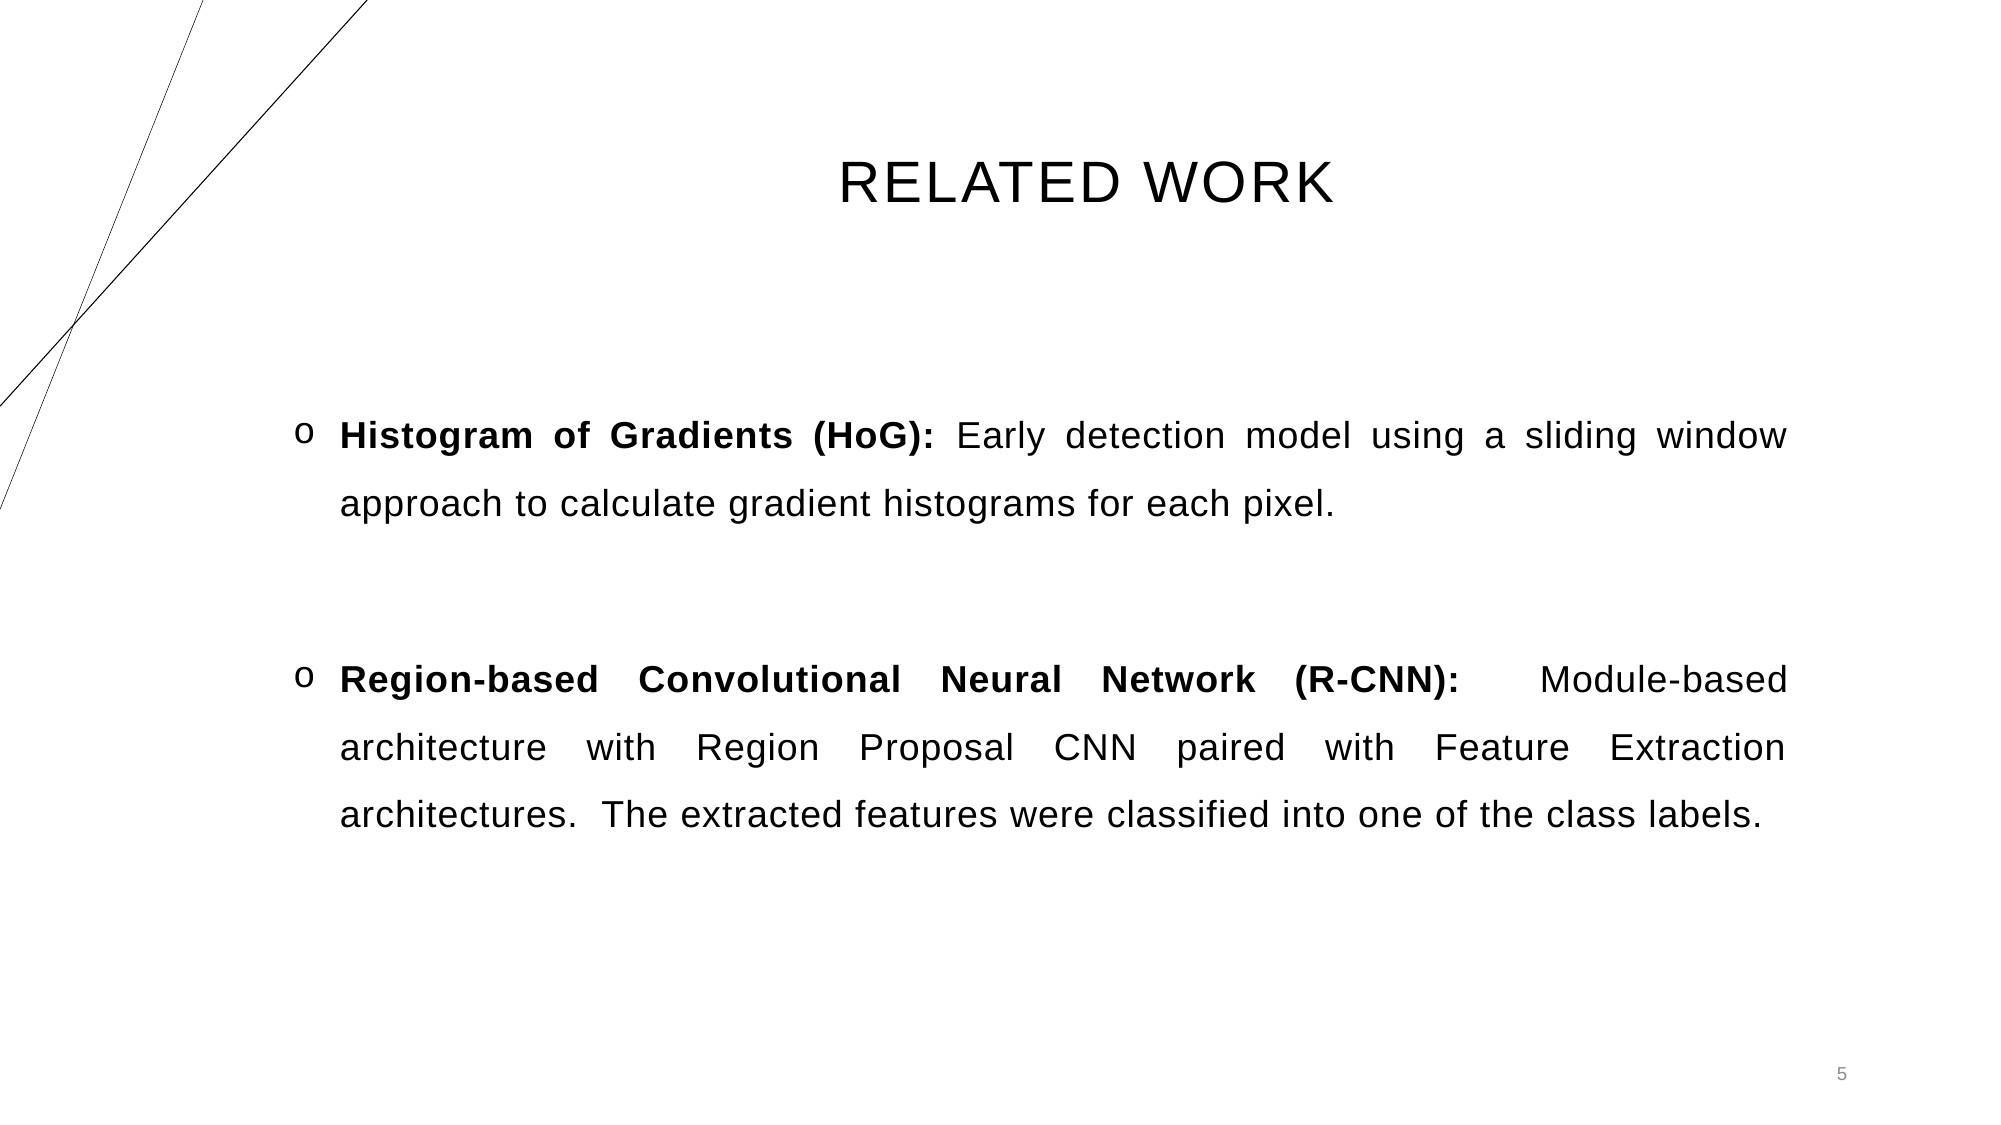

# Related work

Histogram of Gradients (HoG): Early detection model using a sliding window approach to calculate gradient histograms for each pixel.

Region-based Convolutional Neural Network (R-CNN):  Module-based architecture with Region Proposal CNN paired with Feature Extraction architectures.  The extracted features were classified into one of the class labels.
5